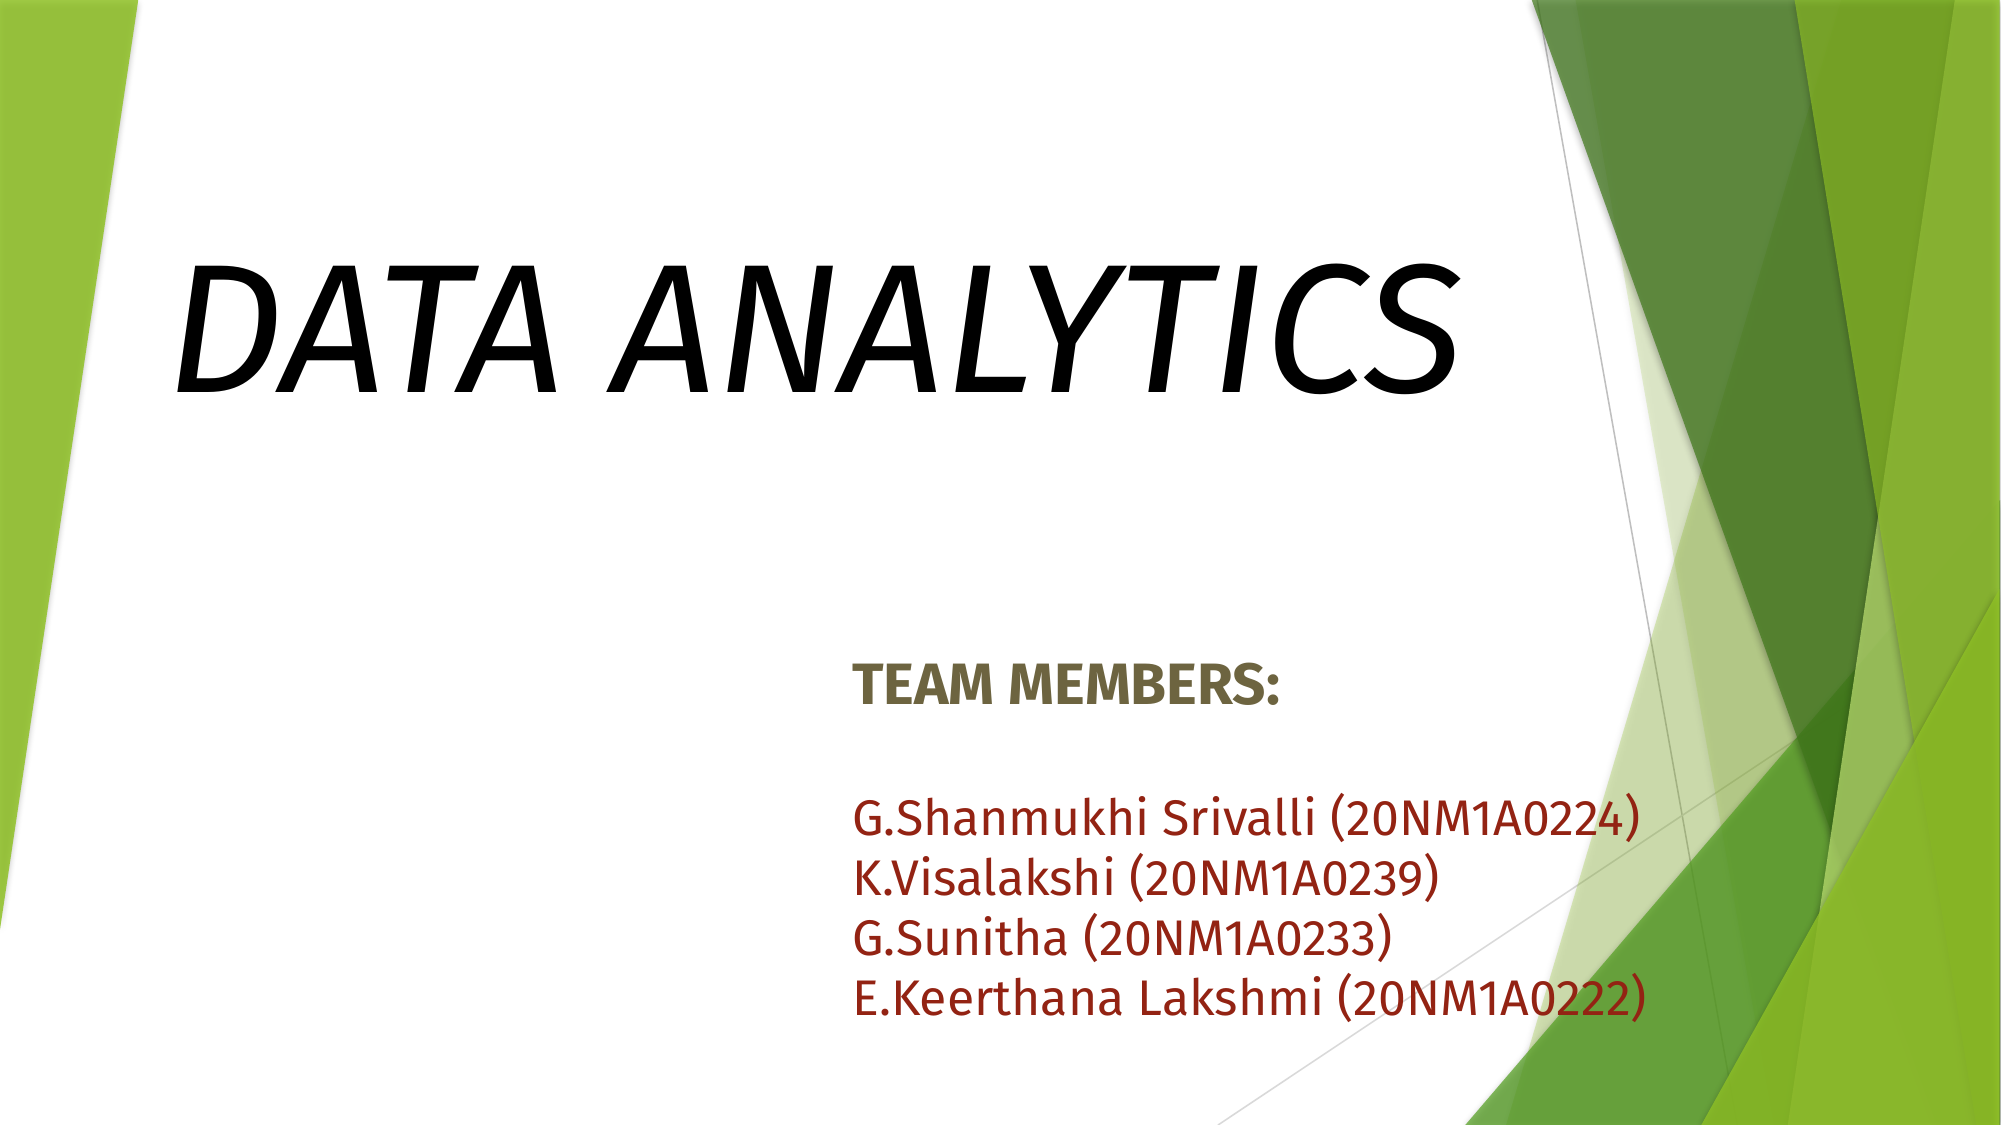

# DATA ANALYTICS
TEAM MEMBERS:

G.Shanmukhi Srivalli (20NM1A0224)
K.Visalakshi (20NM1A0239)
G.Sunitha (20NM1A0233)
E.Keerthana Lakshmi (20NM1A0222)